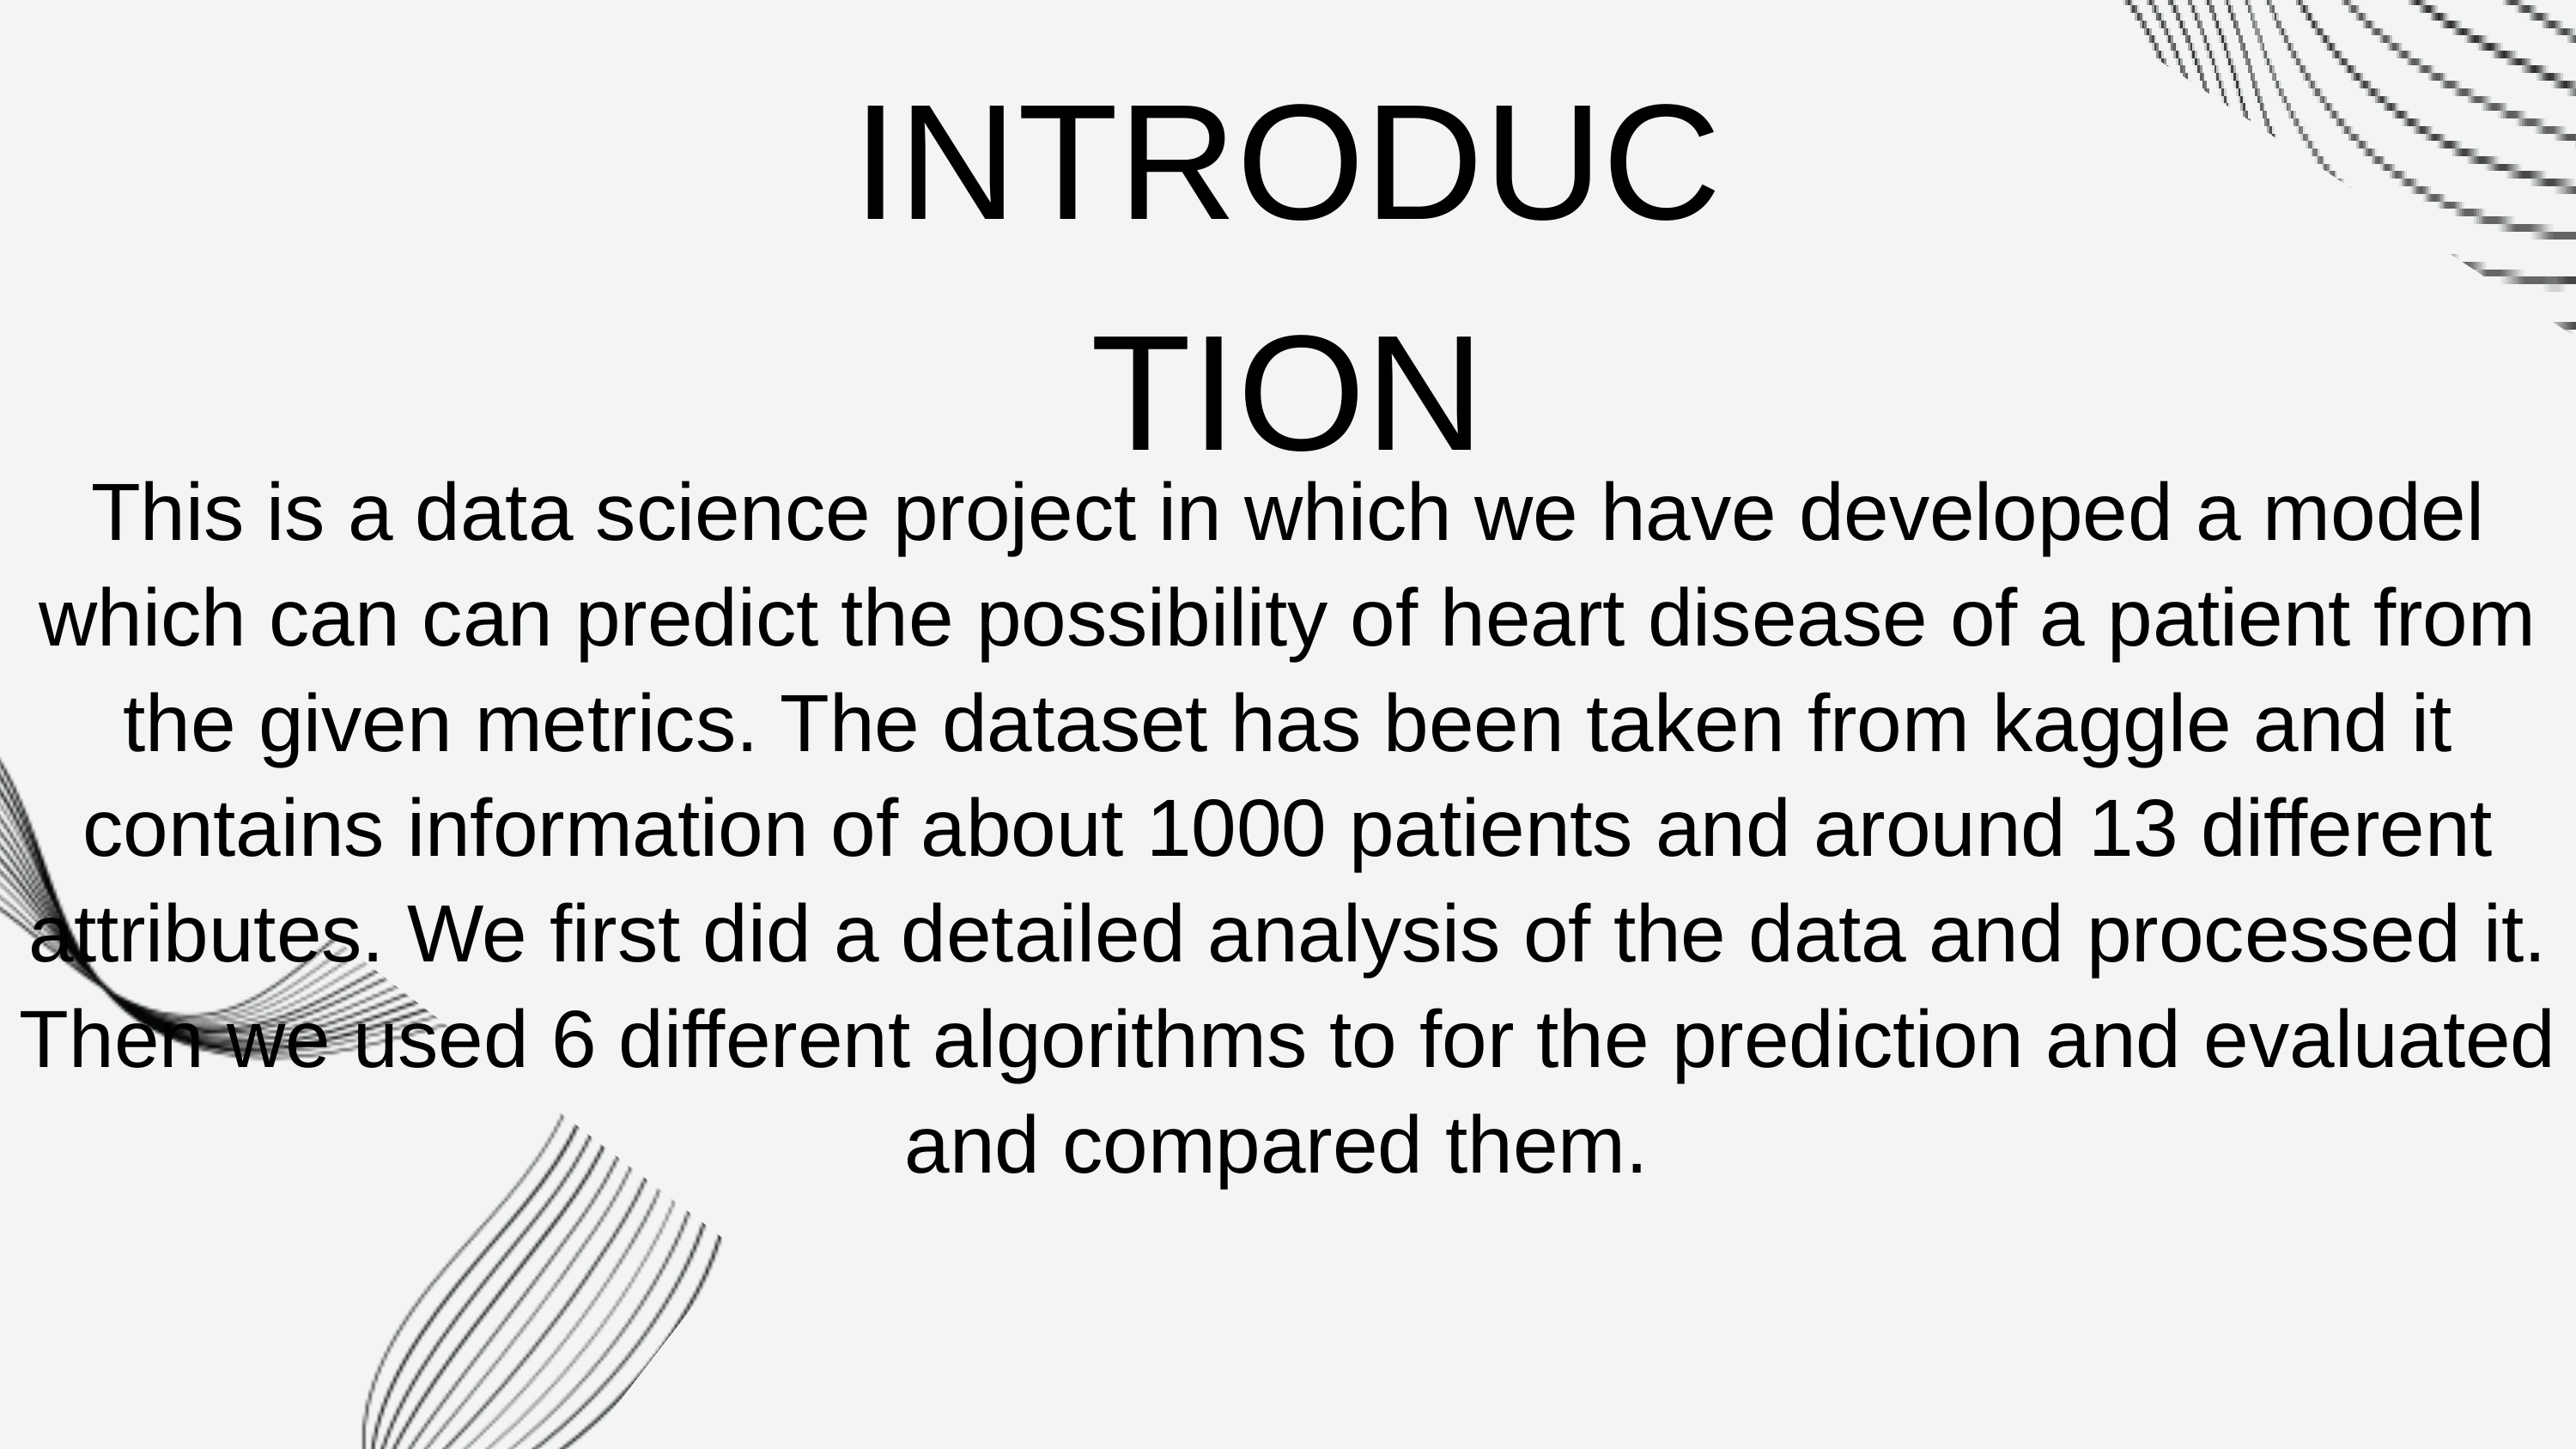

INTRODUCTION
This is a data science project in which we have developed a model which can can predict the possibility of heart disease of a patient from the given metrics. The dataset has been taken from kaggle and it contains information of about 1000 patients and around 13 different attributes. We first did a detailed analysis of the data and processed it. Then we used 6 different algorithms to for the prediction and evaluated and compared them.